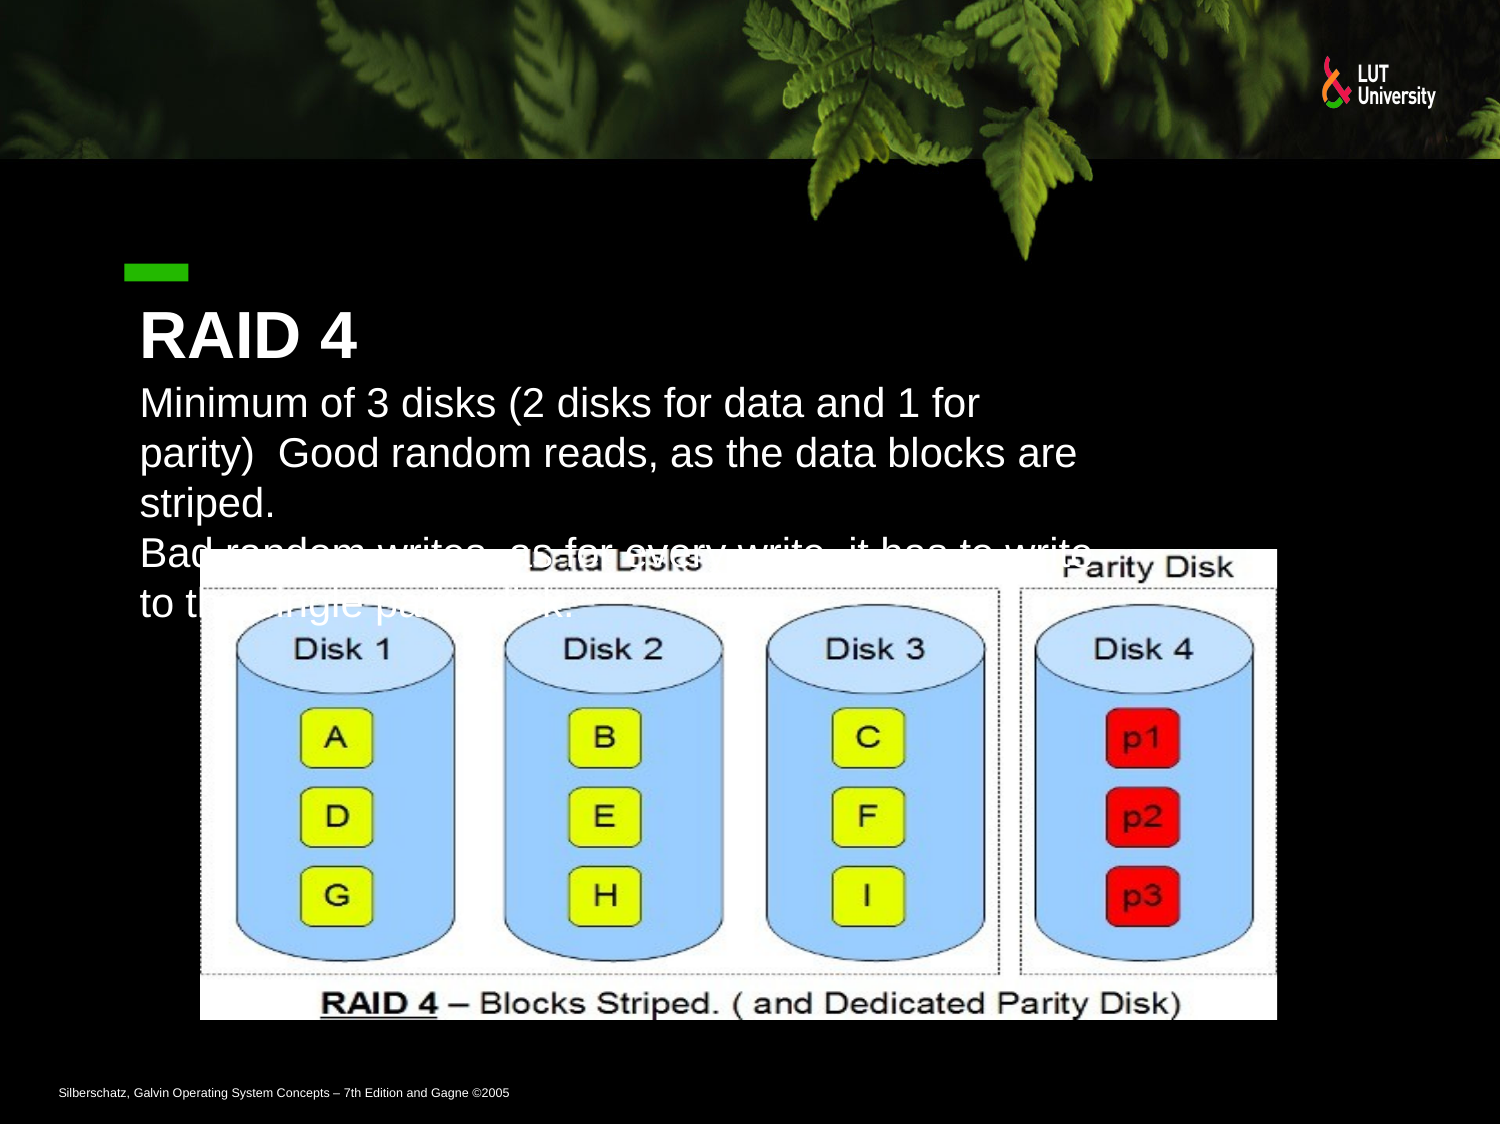

# RAID 4
Minimum of 3 disks (2 disks for data and 1 for parity)  Good random reads, as the data blocks are striped.
Bad random writes, as for every write, it has to write to the single parity disk.

Silberschatz, Galvin Operating System Concepts – 7th Edition and Gagne ©2005